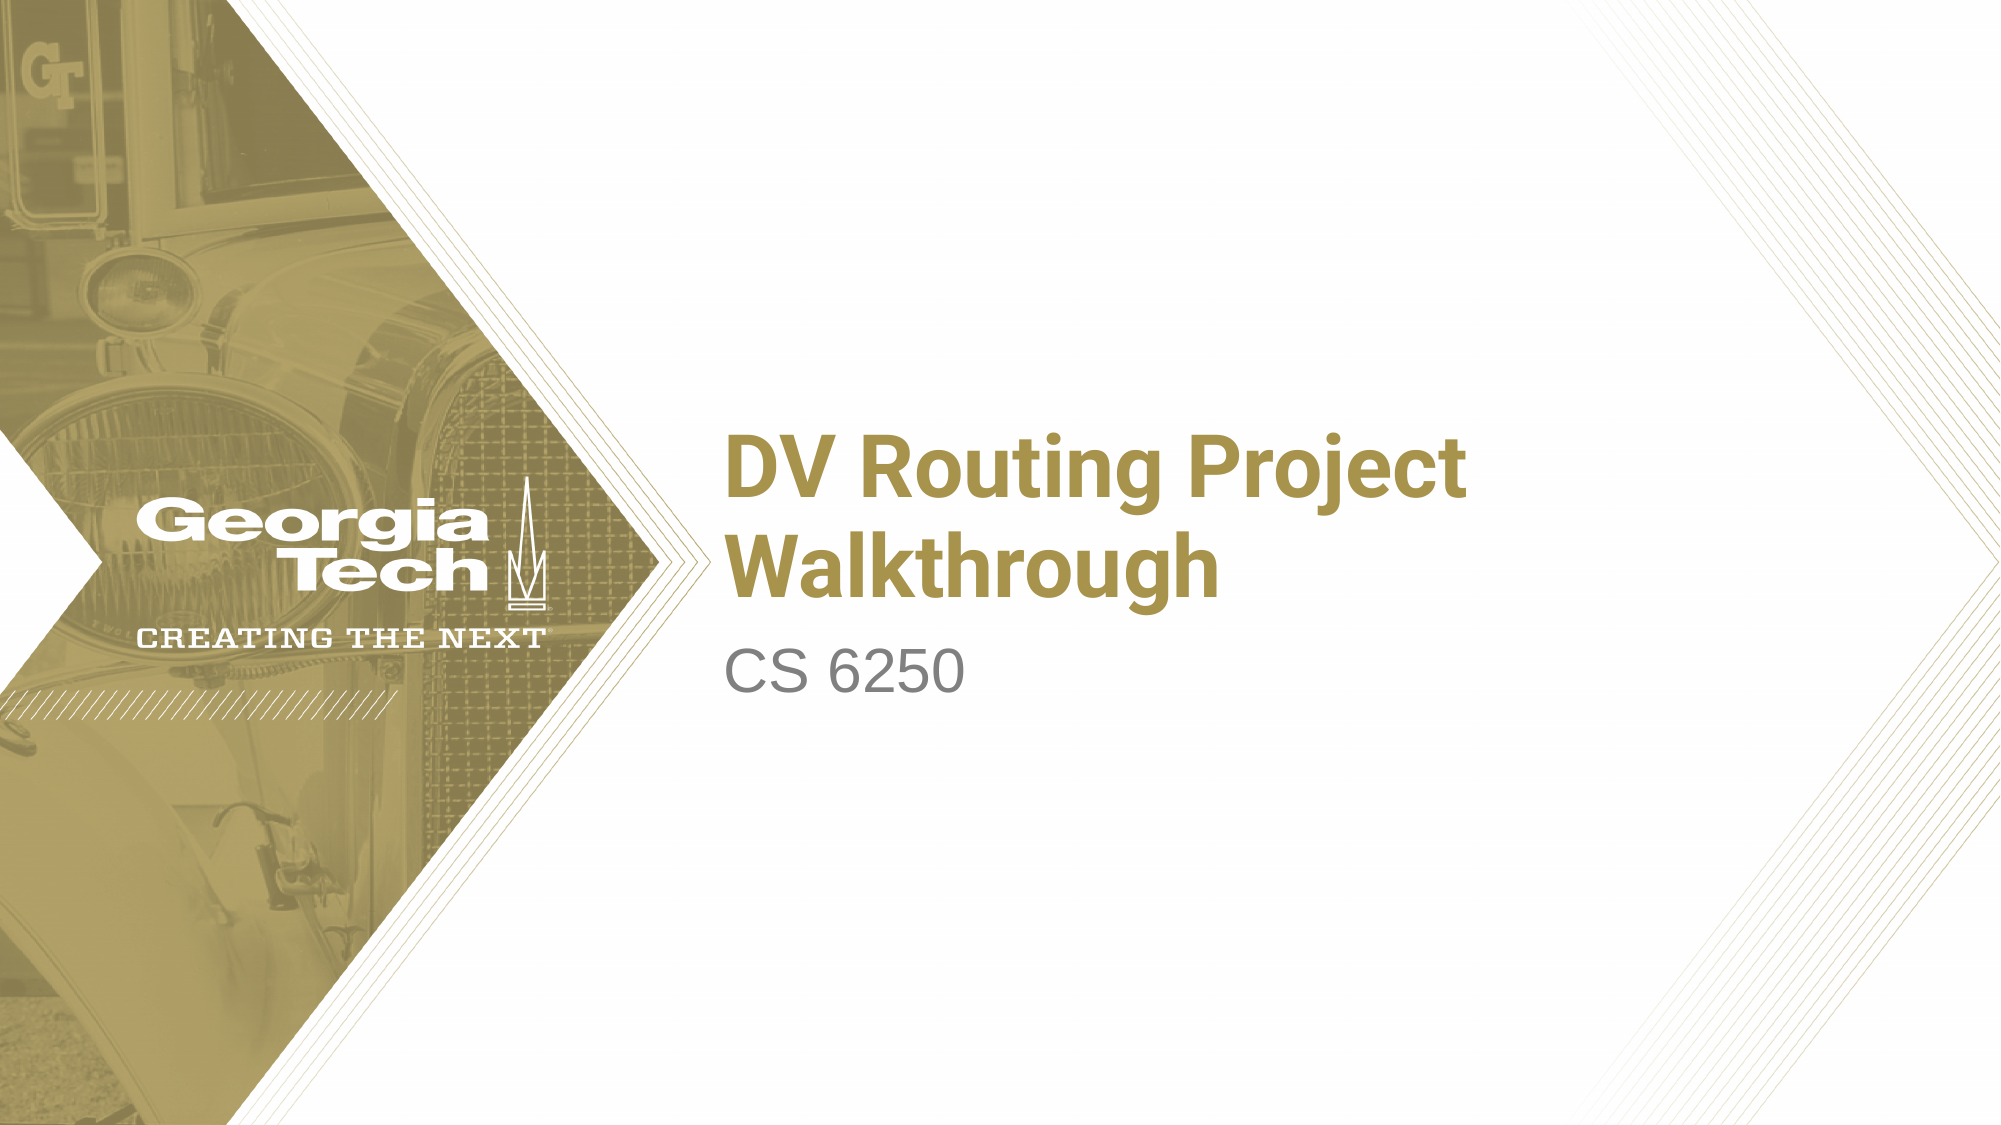

# DV Routing Project Walkthrough
CS 6250